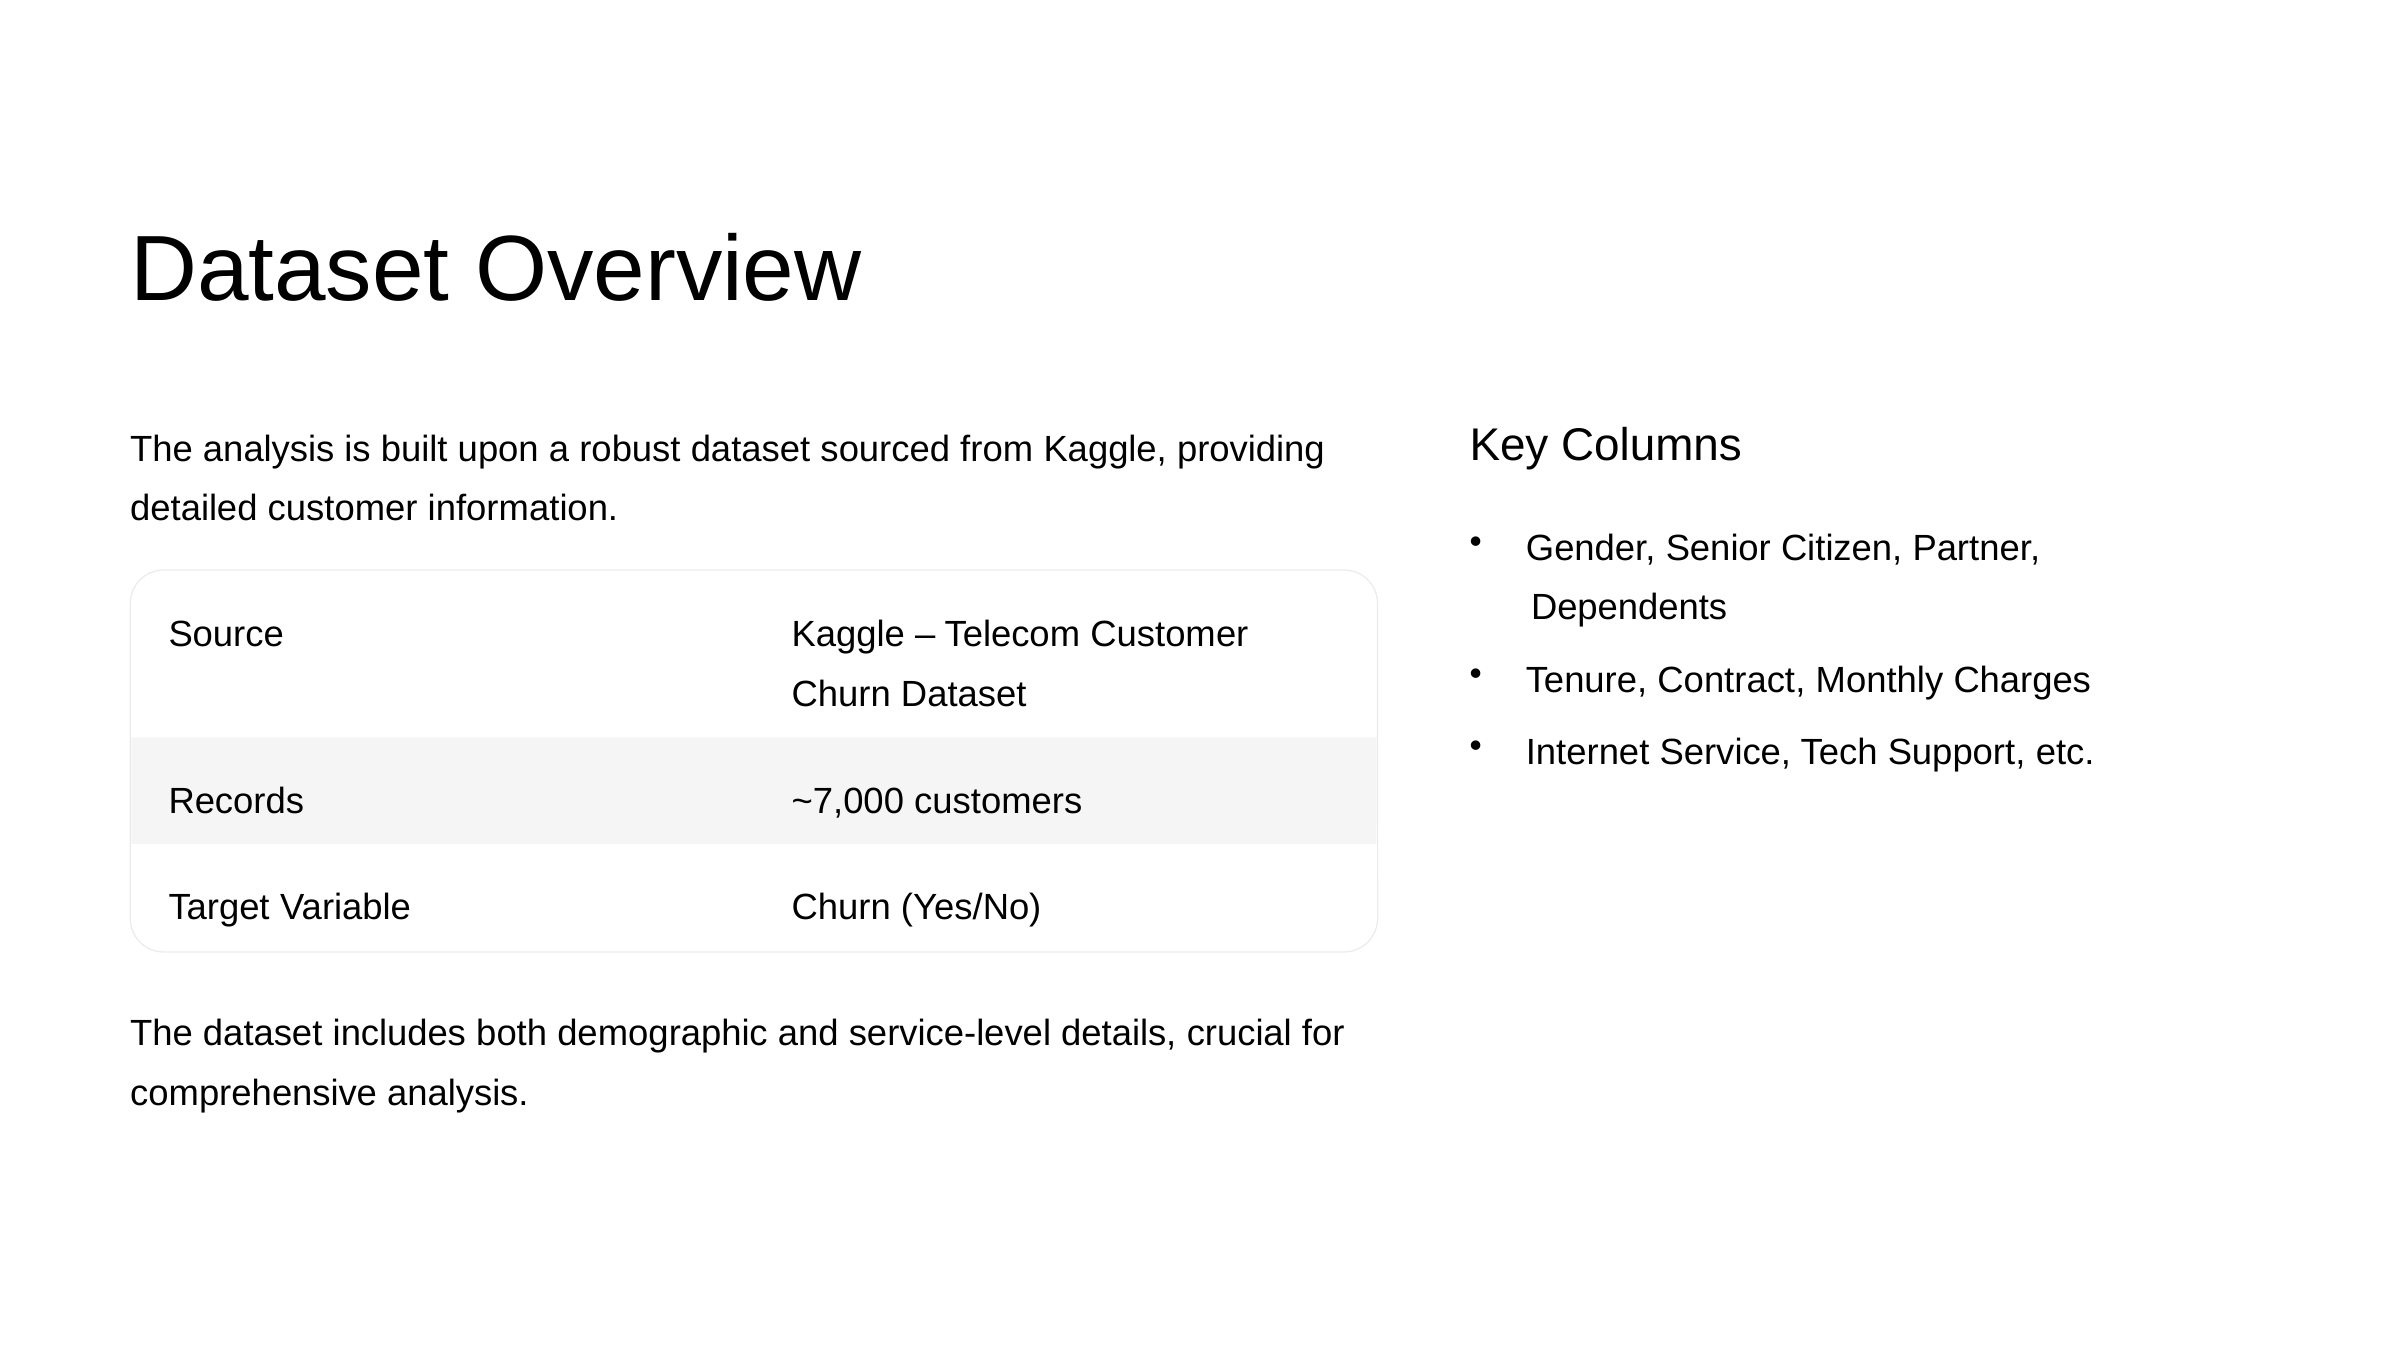

Dataset Overview
The analysis is built upon a robust dataset sourced from Kaggle, providing detailed customer information.
Key Columns
Gender, Senior Citizen, Partner,
      Dependents

Source
Kaggle – Telecom Customer Churn Dataset
Tenure, Contract, Monthly Charges
Internet Service, Tech Support, etc.

Records
~7,000 customers

Target Variable
Churn (Yes/No)
The dataset includes both demographic and service-level details, crucial for comprehensive analysis.